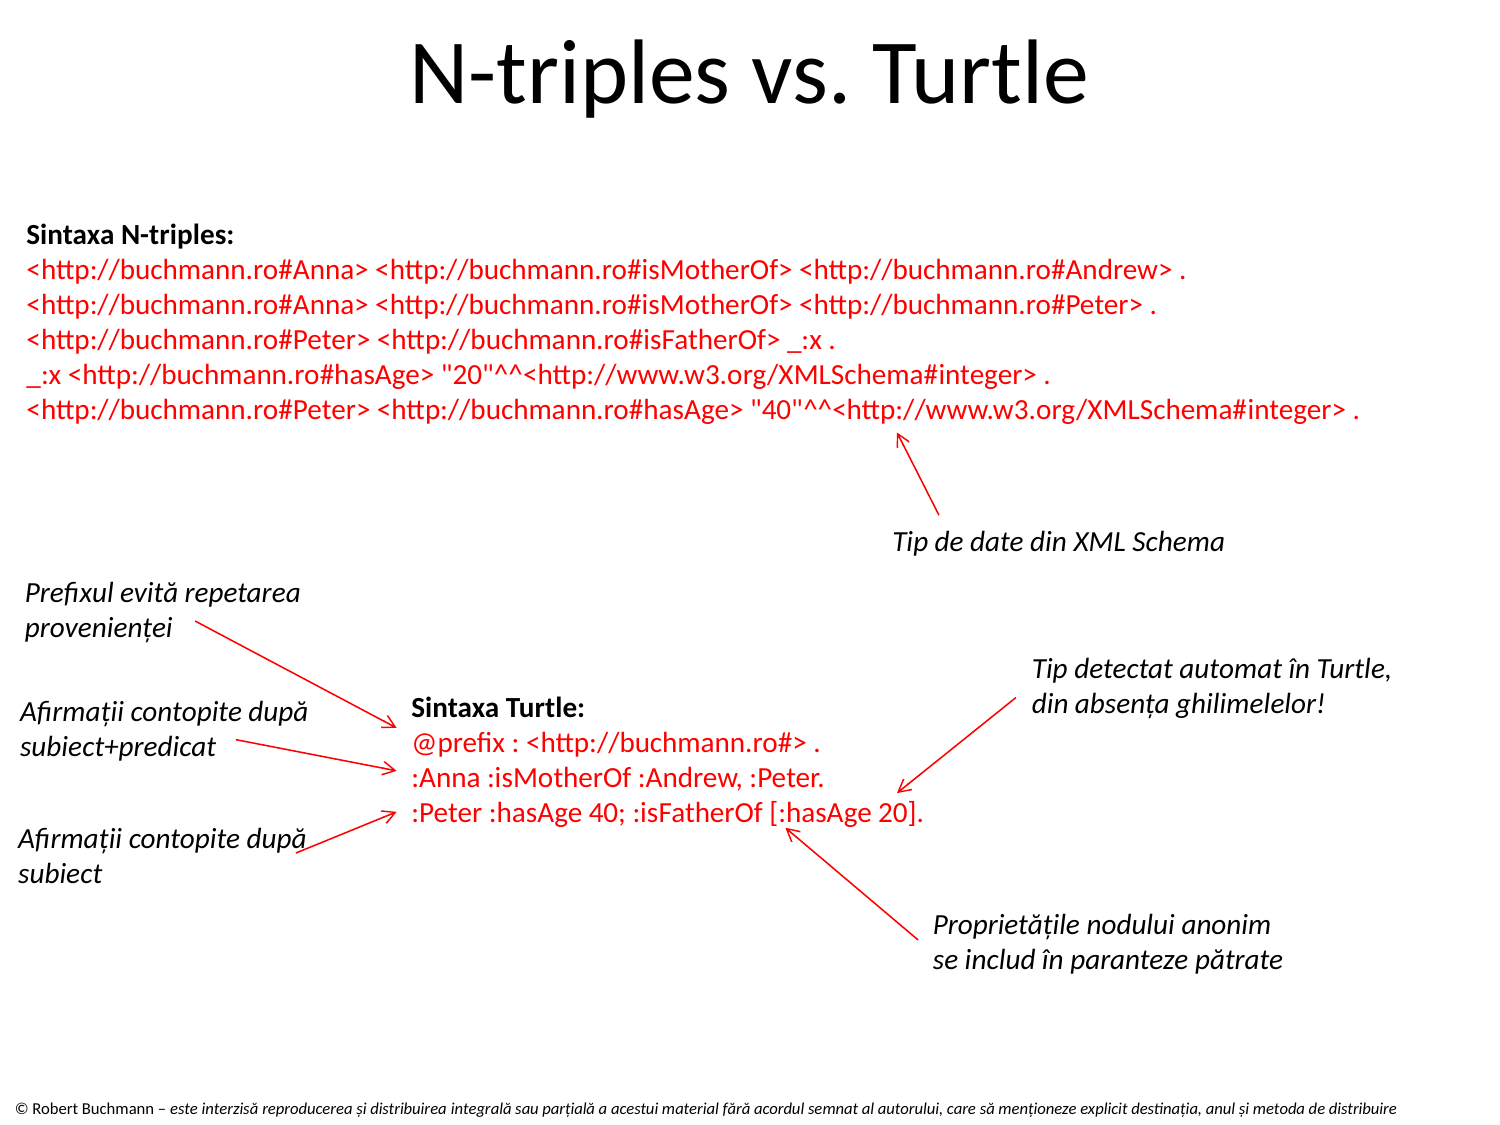

# N-triples vs. Turtle
Sintaxa N-triples:
<http://buchmann.ro#Anna> <http://buchmann.ro#isMotherOf> <http://buchmann.ro#Andrew> .
<http://buchmann.ro#Anna> <http://buchmann.ro#isMotherOf> <http://buchmann.ro#Peter> .
<http://buchmann.ro#Peter> <http://buchmann.ro#isFatherOf> _:x .
_:x <http://buchmann.ro#hasAge> "20"^^<http://www.w3.org/XMLSchema#integer> .
<http://buchmann.ro#Peter> <http://buchmann.ro#hasAge> "40"^^<http://www.w3.org/XMLSchema#integer> .

Tip de date din XML Schema
Prefixul evită repetarea provenienţei
Tip detectat automat în Turtle,
din absenţa ghilimelelor!
Sintaxa Turtle:
@prefix : <http://buchmann.ro#> .
:Anna :isMotherOf :Andrew, :Peter.
:Peter :hasAge 40; :isFatherOf [:hasAge 20].
Afirmaţii contopite după subiect+predicat
Afirmaţii contopite după subiect
Proprietăţile nodului anonim
se includ în paranteze pătrate